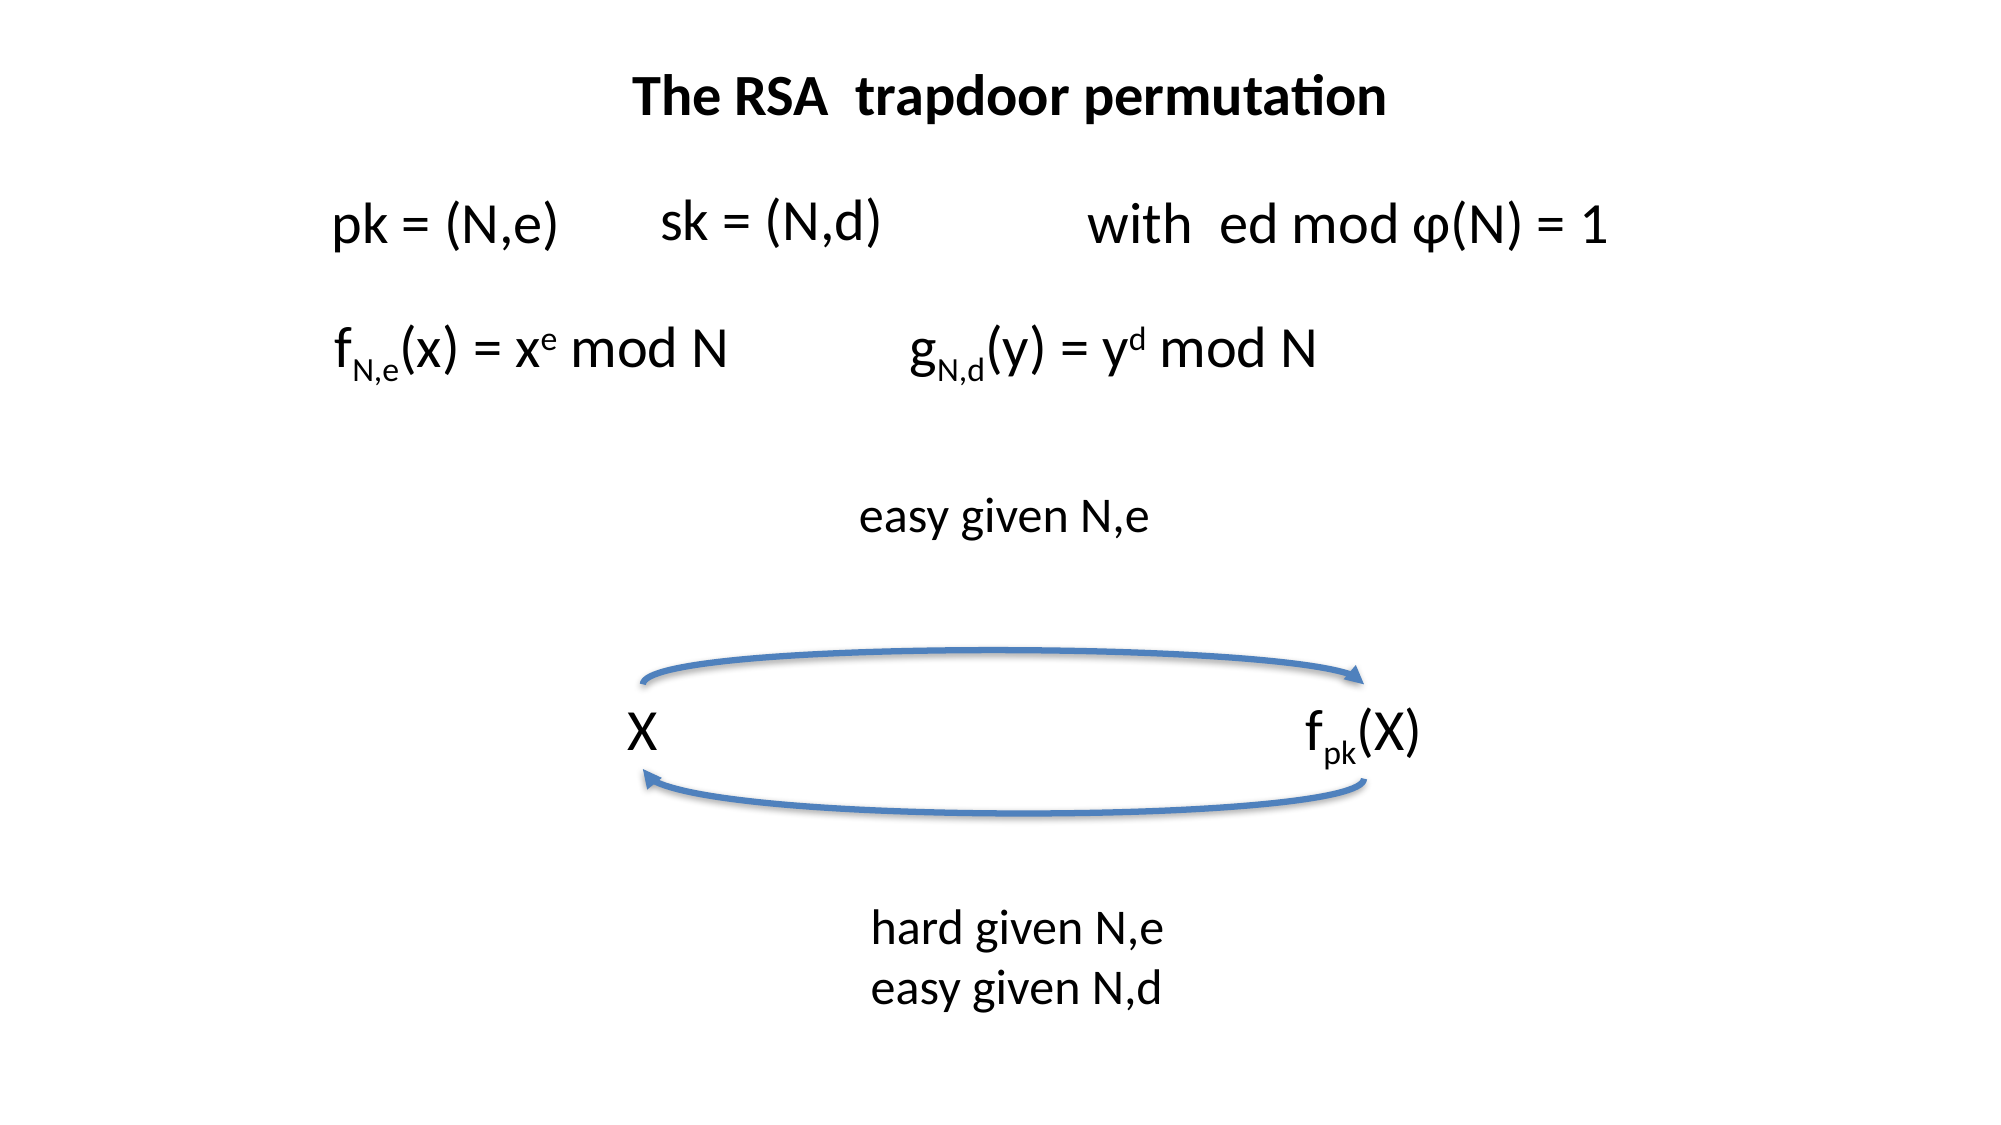

The RSA  trapdoor permutation
sk = (N,d)
pk = (N,e)
with  ed mod φ(N) = 1
fN,e(x) = xe mod N
gN,d(y) = yd mod N
easy given N,e
X
fpk(X)
hard given N,e
easy given N,d